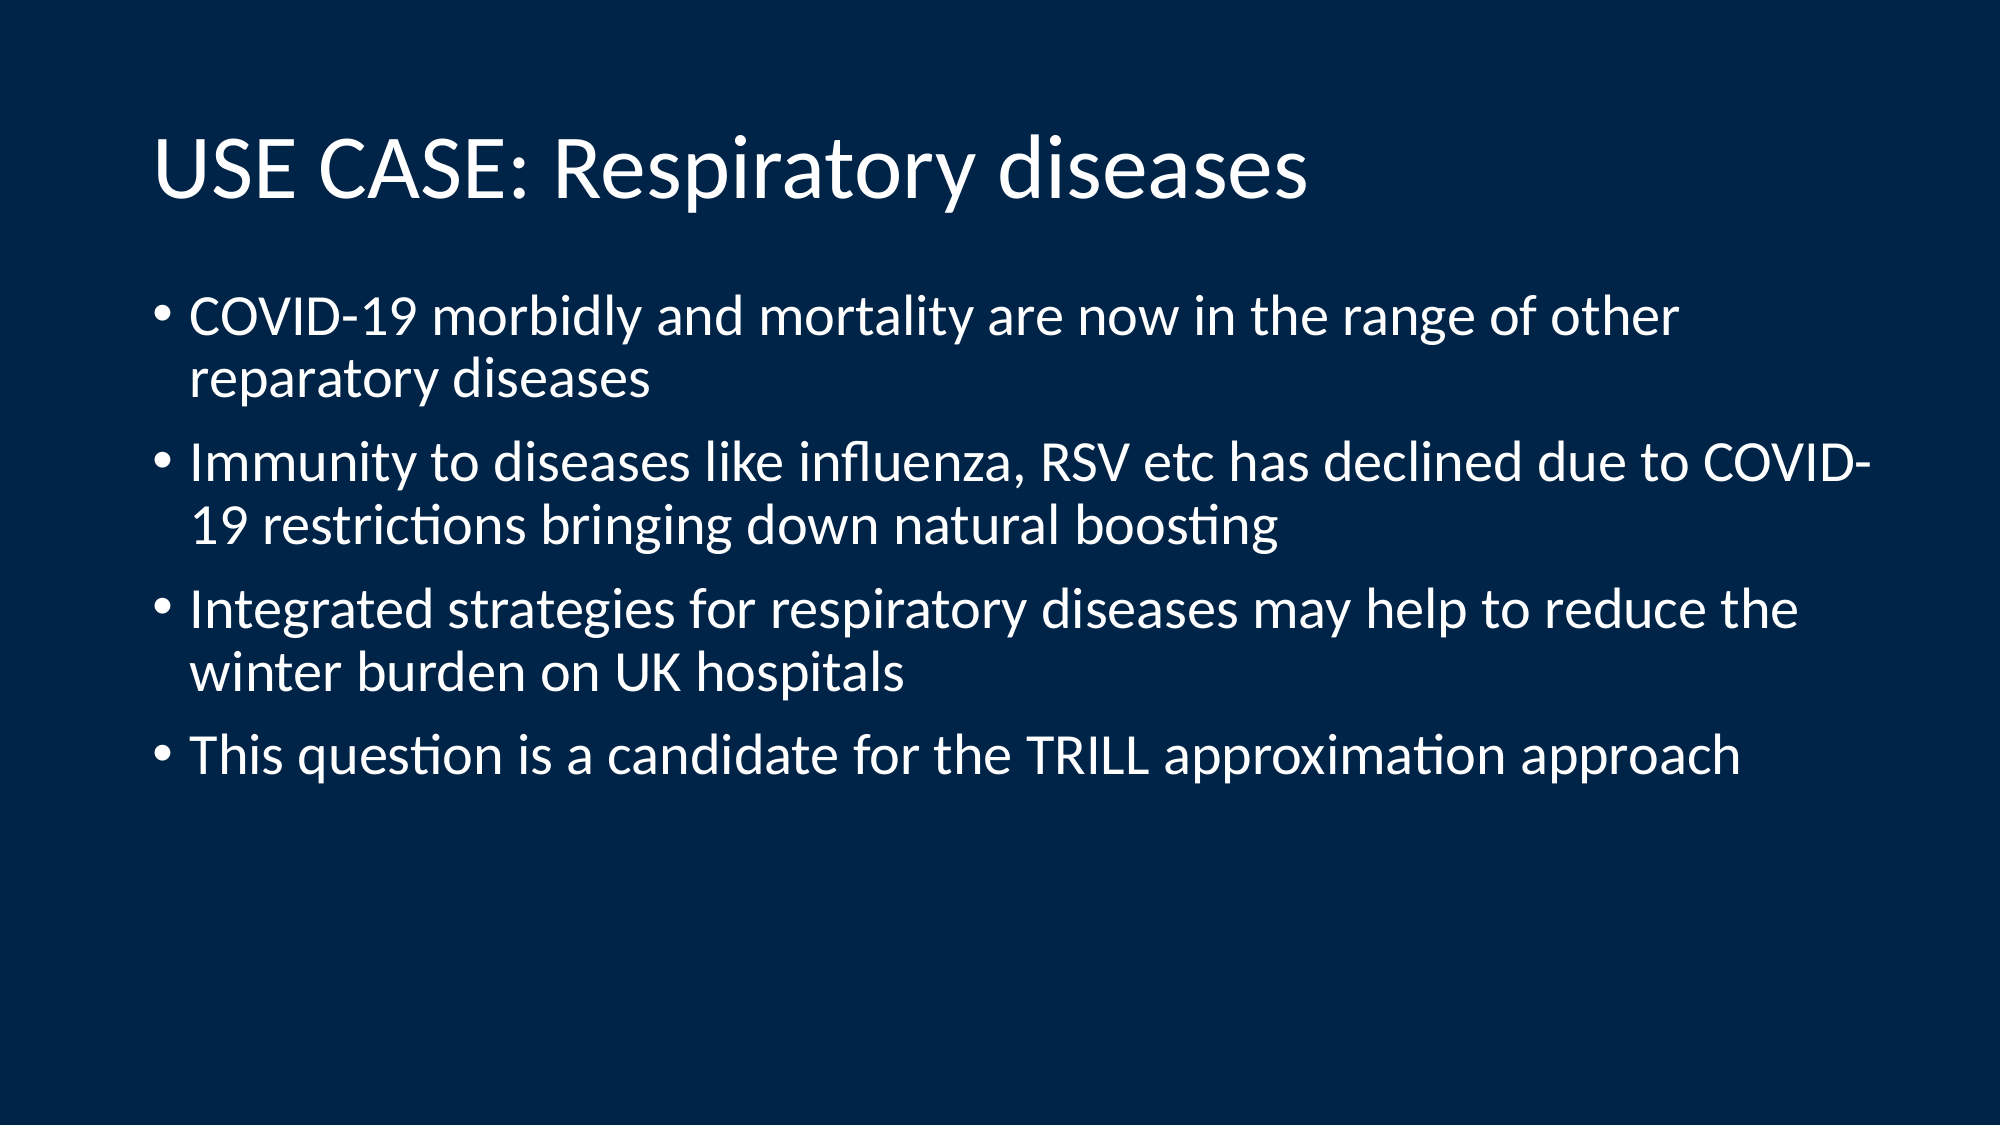

# USE CASE: Respiratory diseases
COVID-19 morbidly and mortality are now in the range of other reparatory diseases
Immunity to diseases like influenza, RSV etc has declined due to COVID-19 restrictions bringing down natural boosting
Integrated strategies for respiratory diseases may help to reduce the winter burden on UK hospitals
This question is a candidate for the TRILL approximation approach